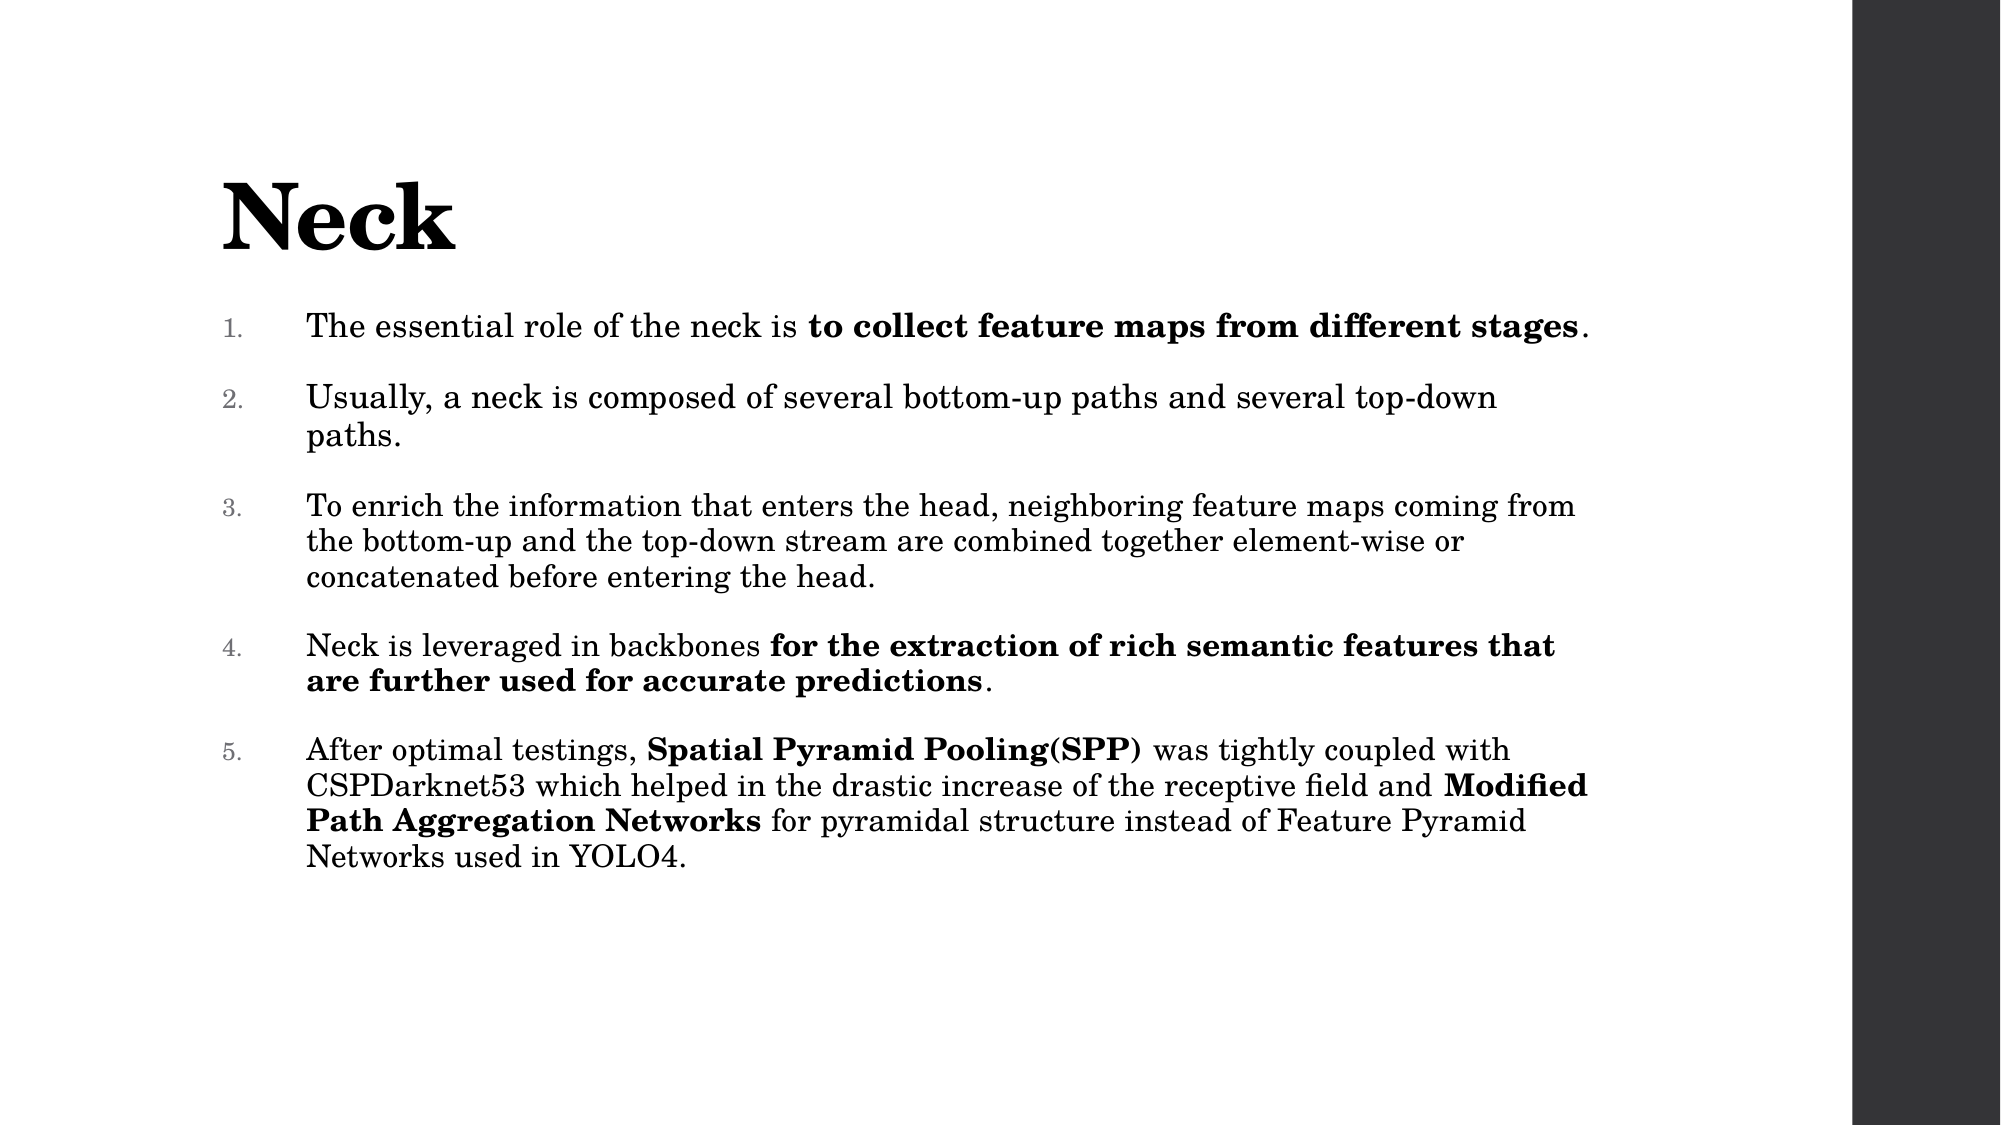

# Neck
The essential role of the neck is to collect feature maps from different stages.
Usually, a neck is composed of several bottom-up paths and several top-down paths.
To enrich the information that enters the head, neighboring feature maps coming from the bottom-up and the top-down stream are combined together element-wise or concatenated before entering the head.
Neck is leveraged in backbones for the extraction of rich semantic features that are further used for accurate predictions.
After optimal testings, Spatial Pyramid Pooling(SPP) was tightly coupled with CSPDarknet53 which helped in the drastic increase of the receptive field and Modified Path Aggregation Networks for pyramidal structure instead of Feature Pyramid Networks used in YOLO4.